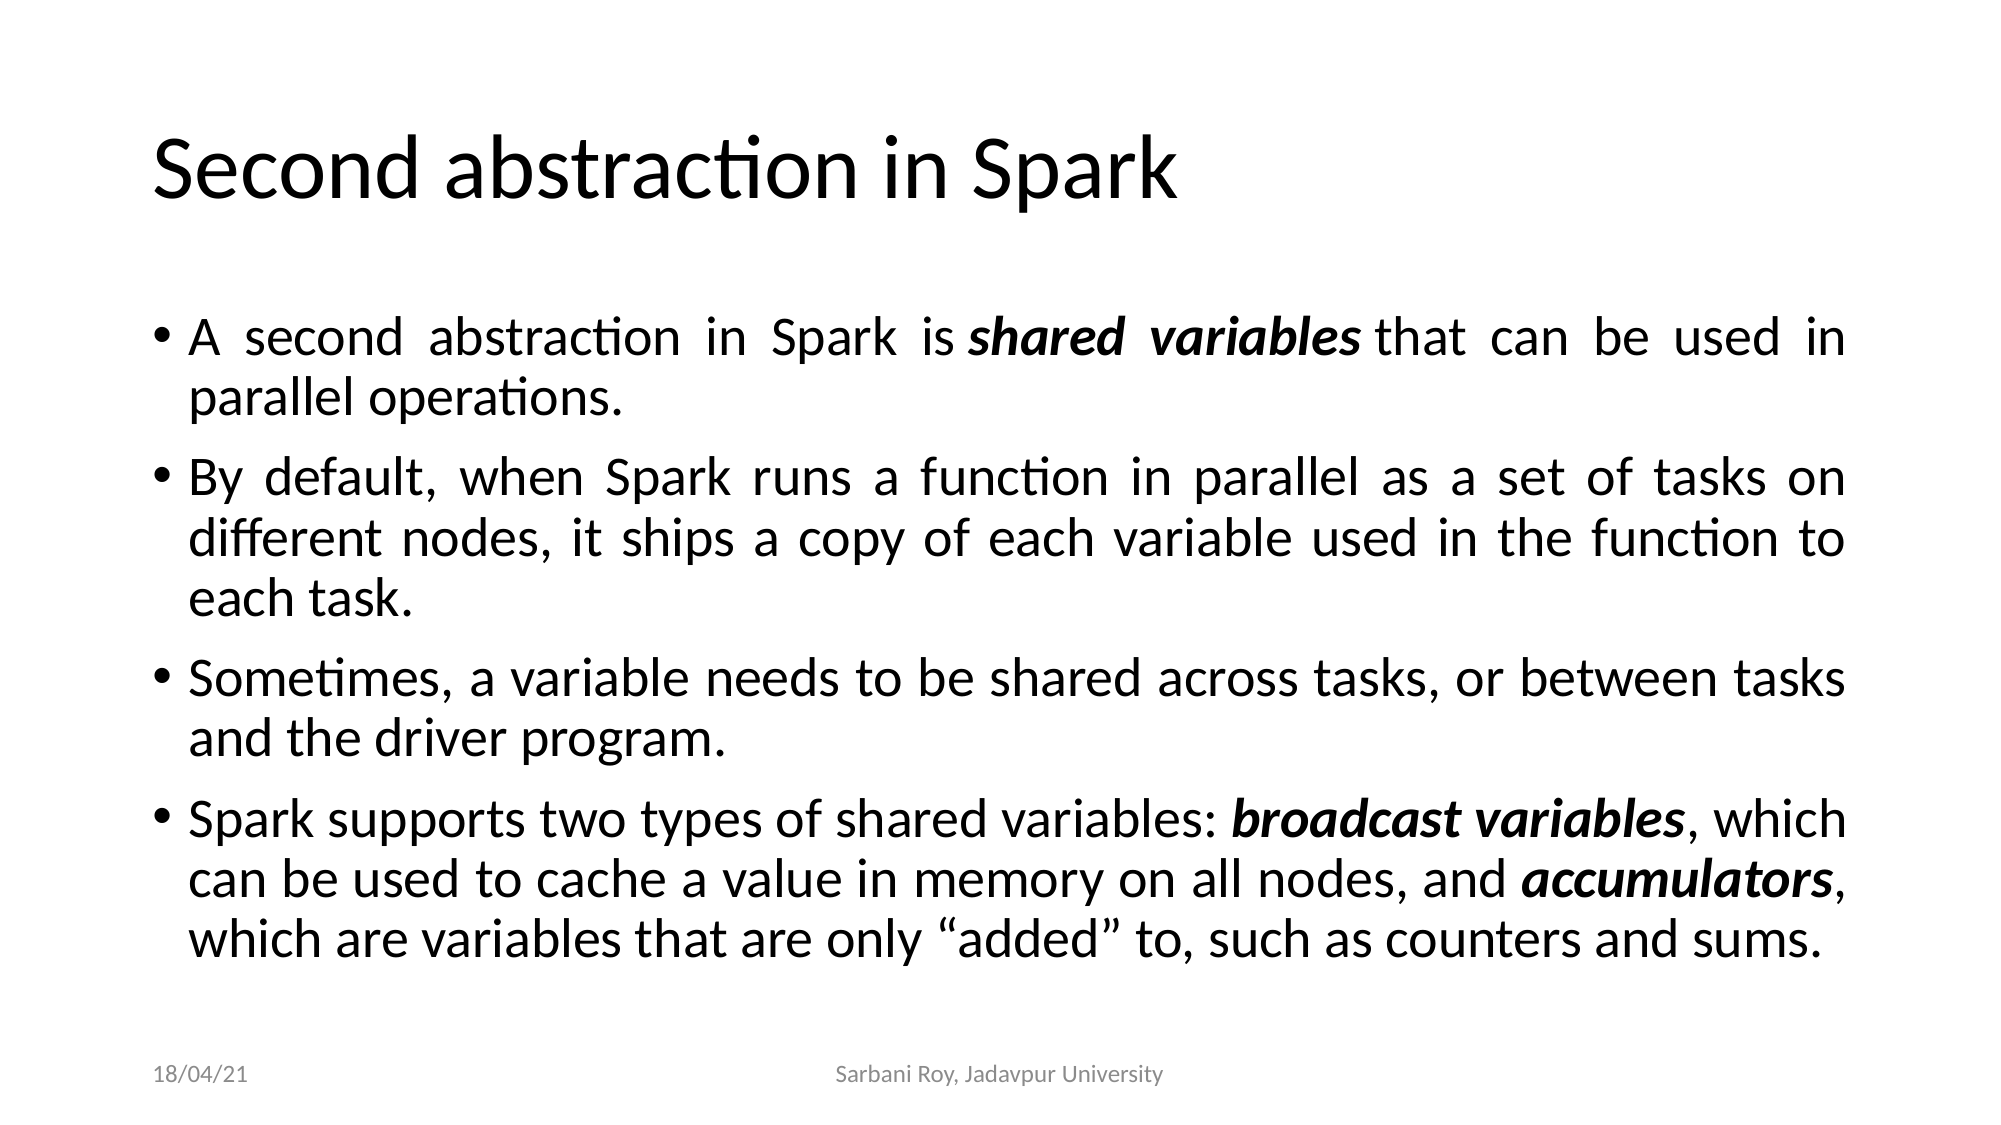

# Second abstraction in Spark
A second abstraction in Spark is shared variables that can be used in parallel operations.
By default, when Spark runs a function in parallel as a set of tasks on different nodes, it ships a copy of each variable used in the function to each task.
Sometimes, a variable needs to be shared across tasks, or between tasks and the driver program.
Spark supports two types of shared variables: broadcast variables, which can be used to cache a value in memory on all nodes, and accumulators, which are variables that are only “added” to, such as counters and sums.
18/04/21
Sarbani Roy, Jadavpur University